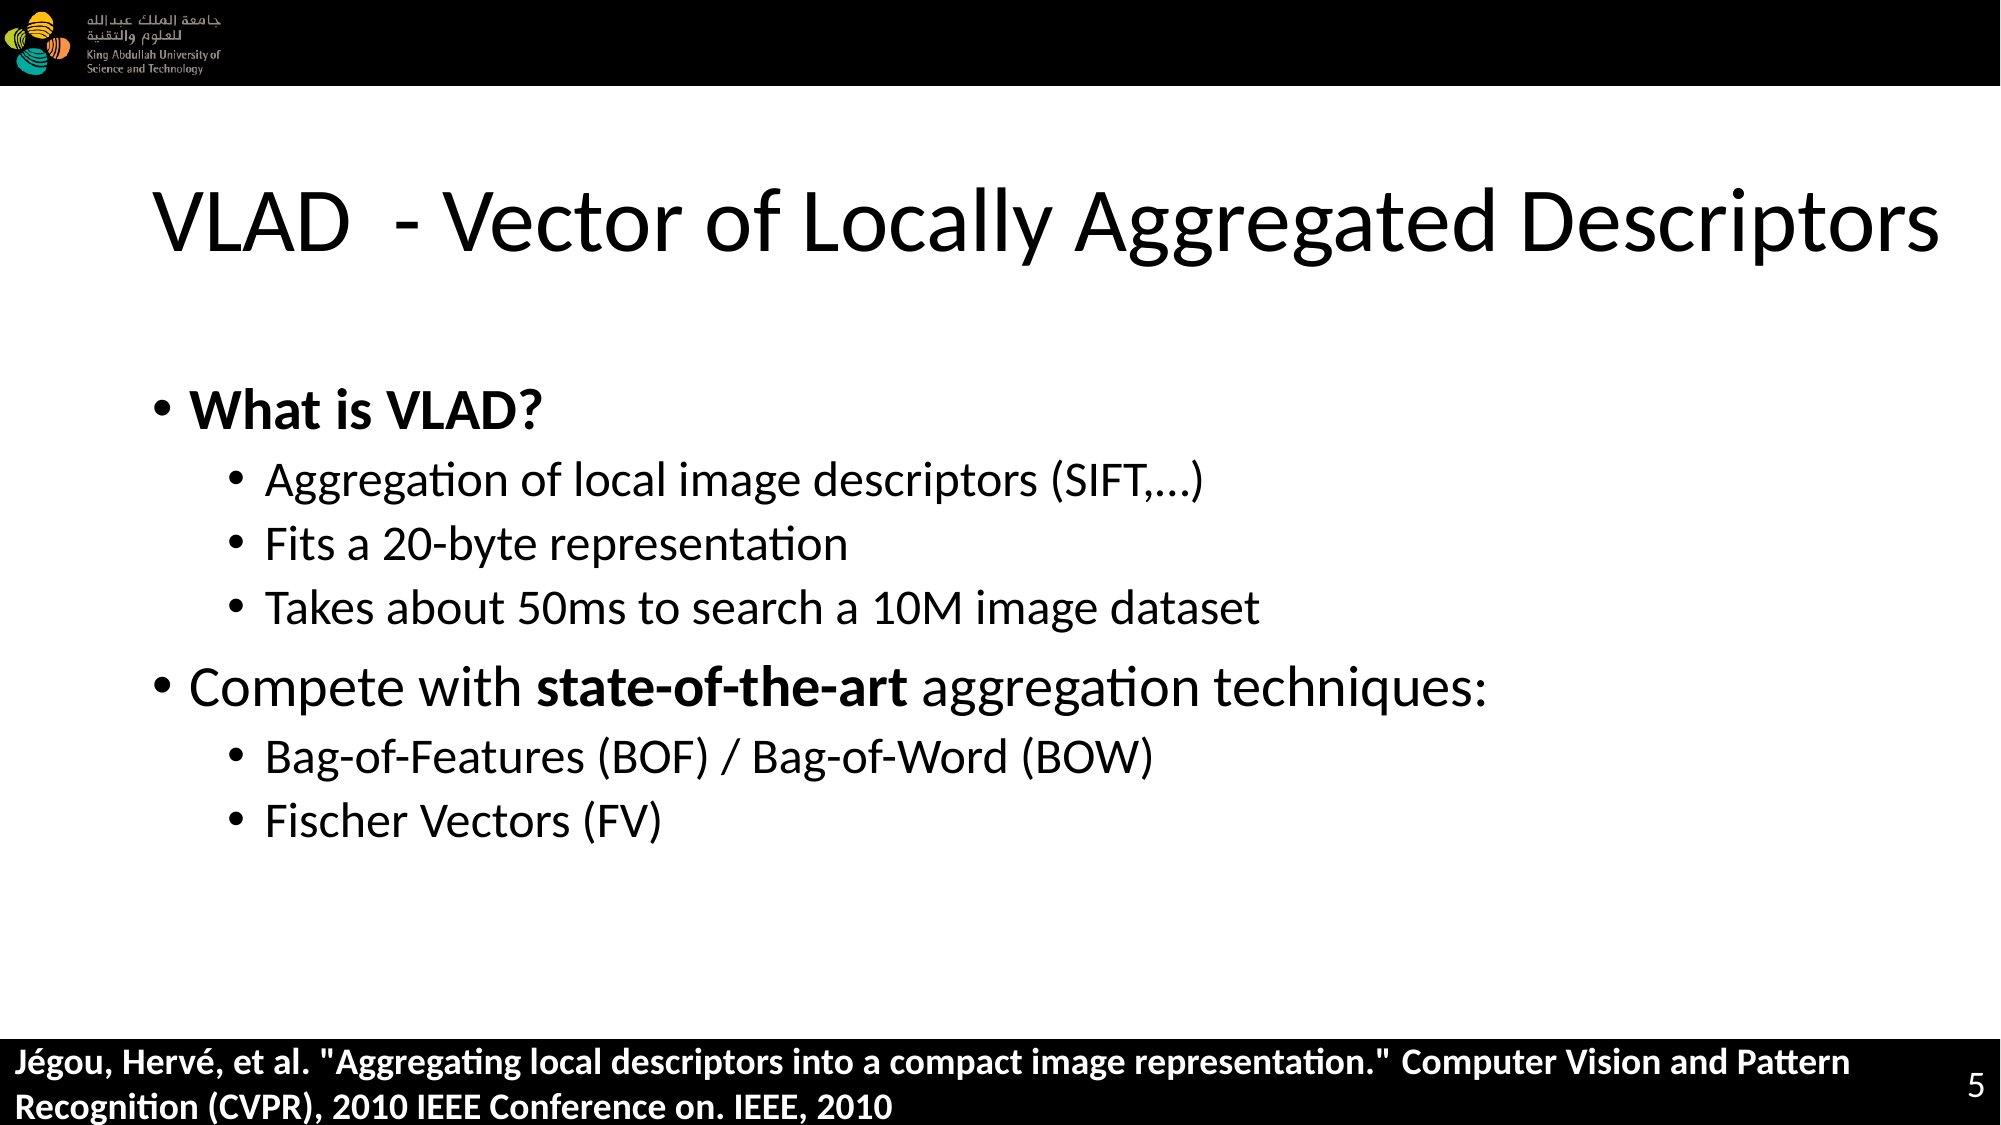

# VLAD  - Vector of Locally Aggregated Descriptors
What is VLAD?
Aggregation of local image descriptors (SIFT,…)
Fits a 20-byte representation
Takes about 50ms to search a 10M image dataset
Compete with state-of-the-art aggregation techniques:
Bag-of-Features (BOF) / Bag-of-Word (BOW)
Fischer Vectors (FV)
Jégou, Hervé, et al. "Aggregating local descriptors into a compact image representation." Computer Vision and Pattern Recognition (CVPR), 2010 IEEE Conference on. IEEE, 2010
5